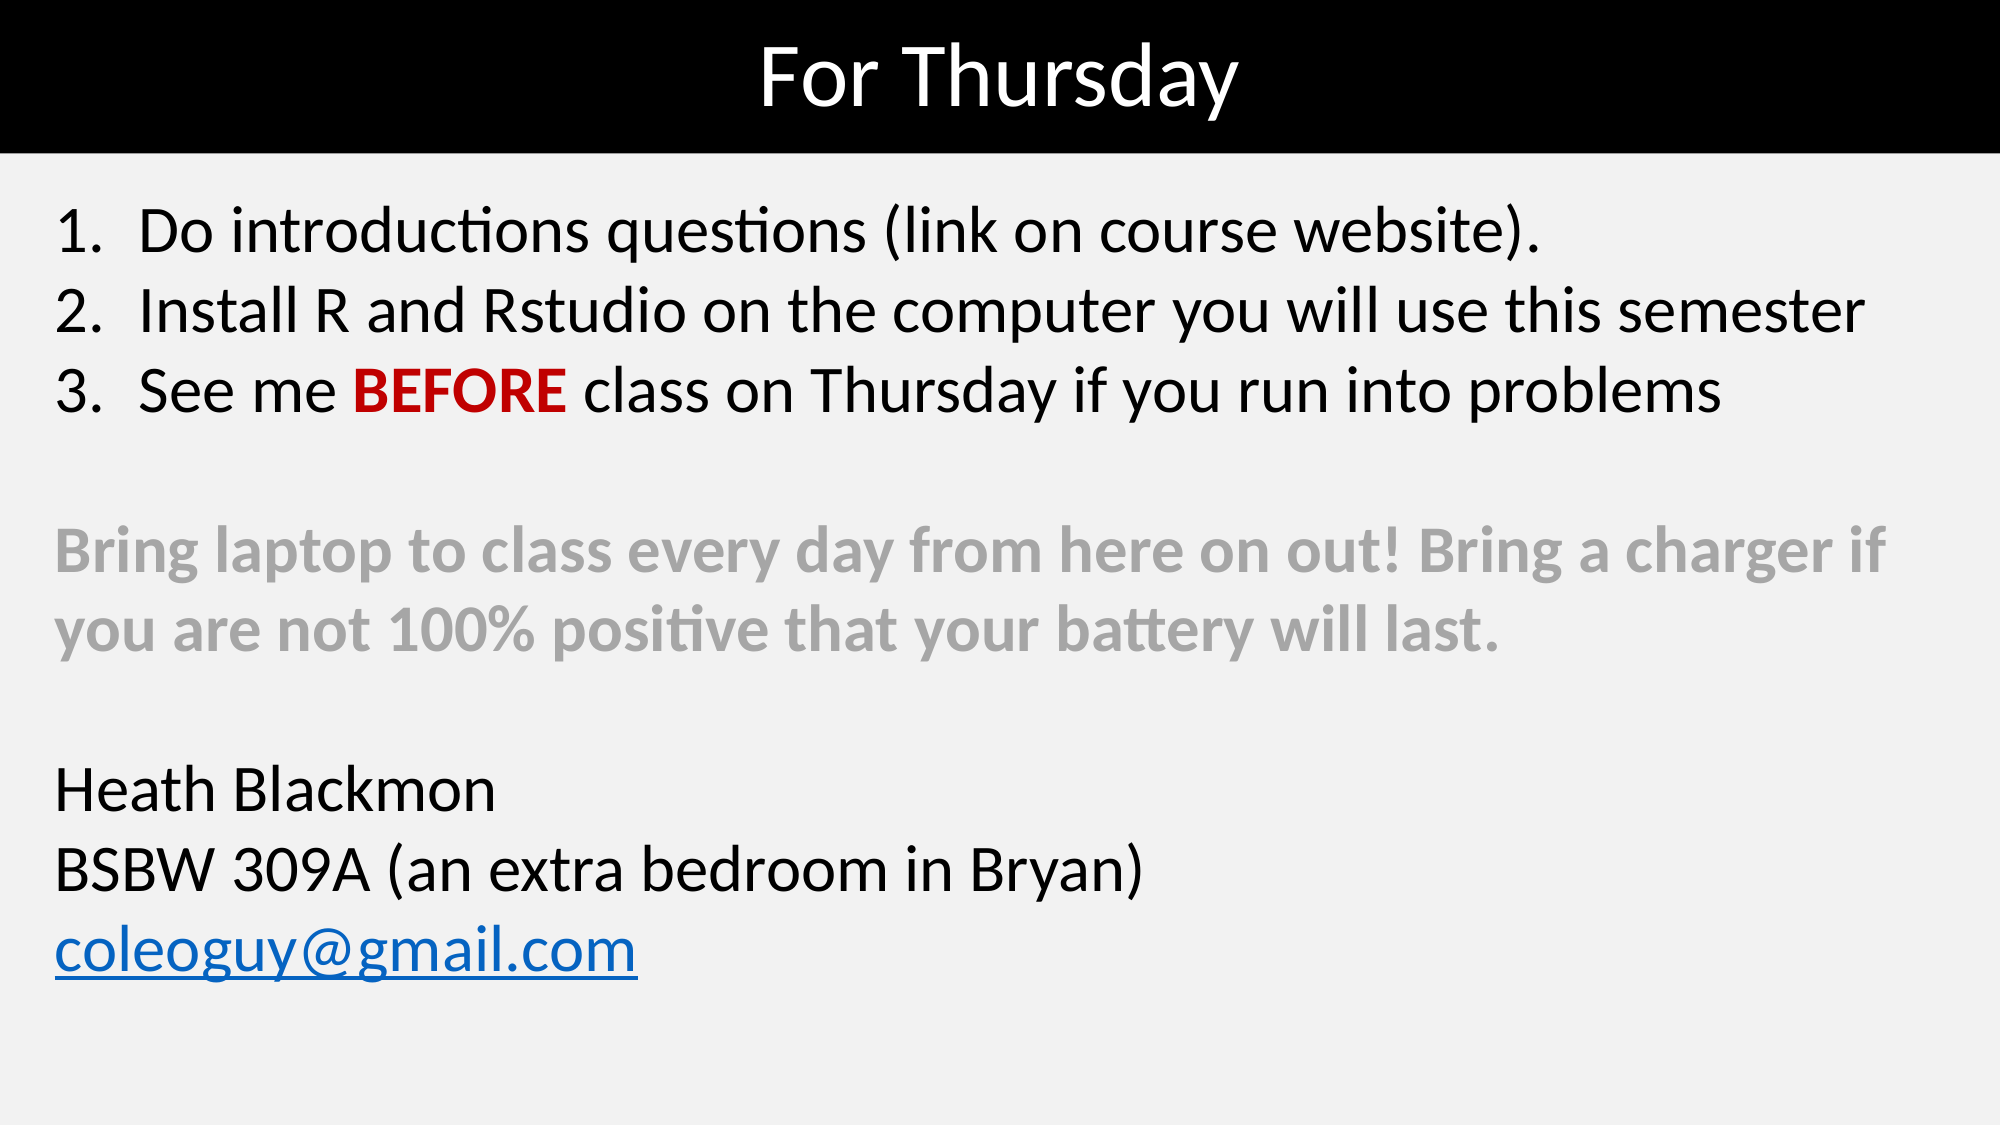

# For Thursday
Do introductions questions (link on course website).
Install R and Rstudio on the computer you will use this semester
See me BEFORE class on Thursday if you run into problems

Bring laptop to class every day from here on out! Bring a charger if you are not 100% positive that your battery will last.

Heath Blackmon
BSBW 309A (an extra bedroom in Bryan)
coleoguy@gmail.com